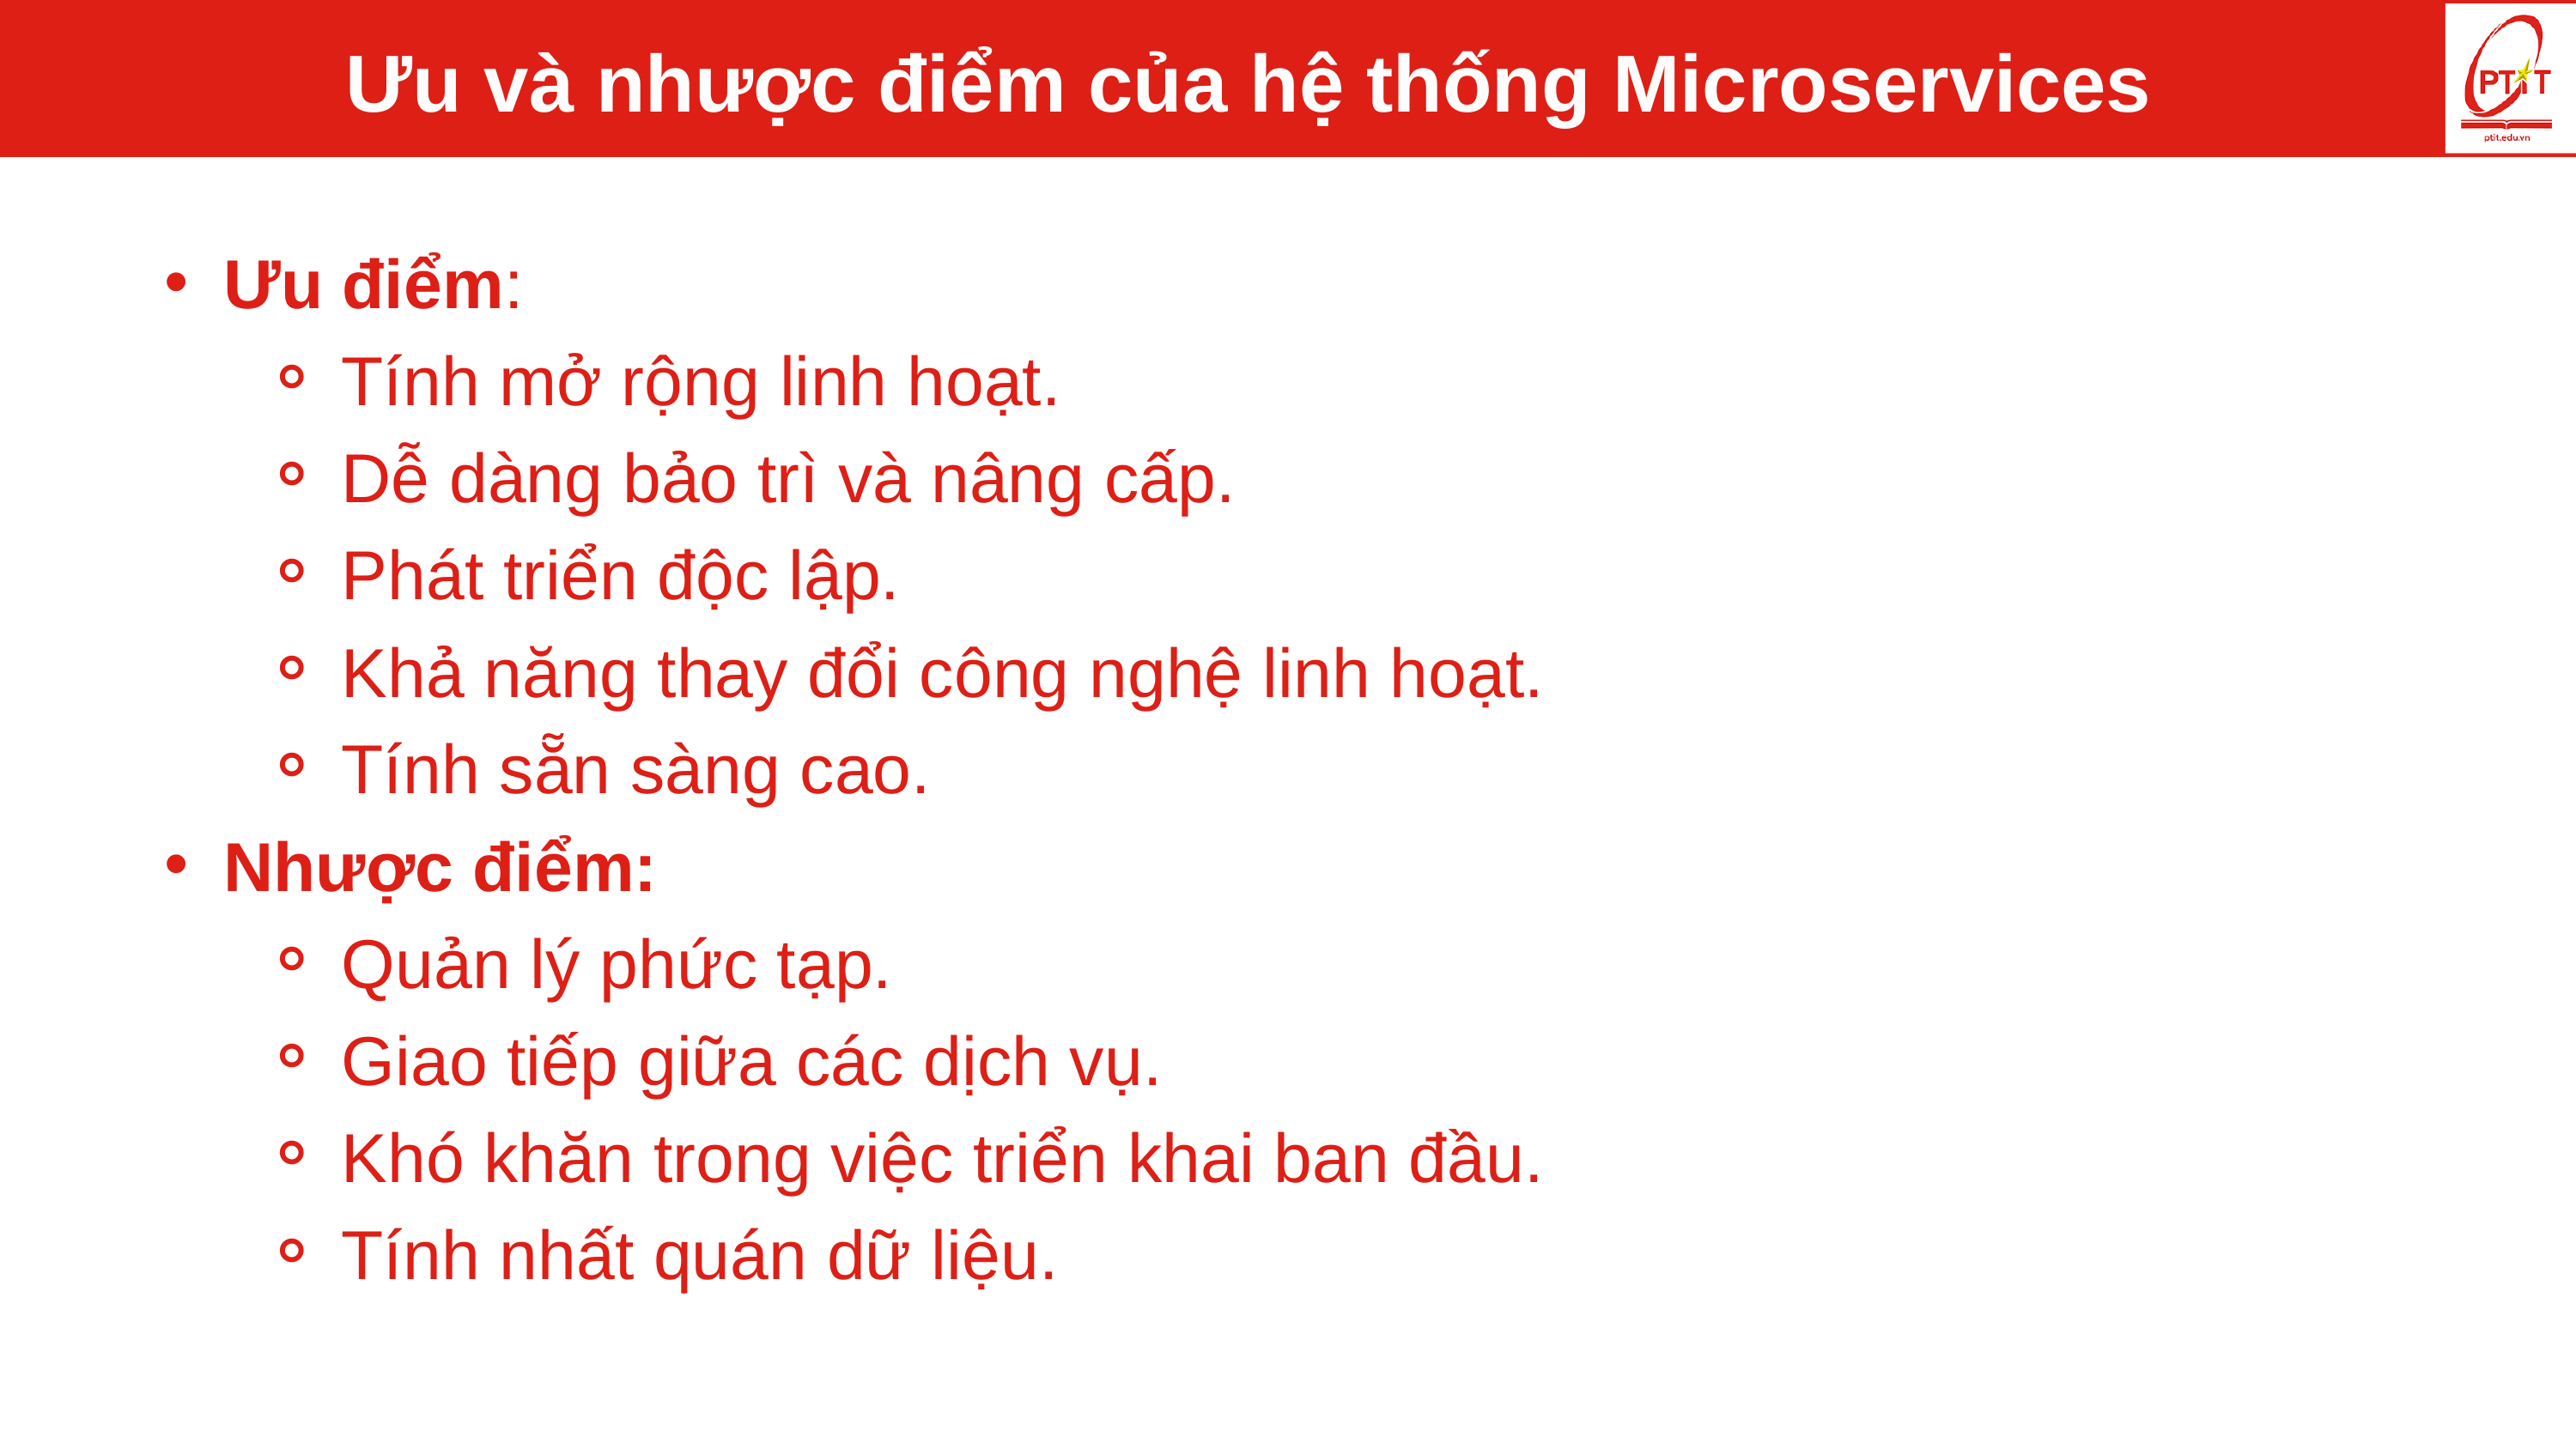

Ưu và nhược điểm của hệ thống Microservices

Ưu điểm:
Tính mở rộng linh hoạt.
Dễ dàng bảo trì và nâng cấp.
Phát triển độc lập.
Khả năng thay đổi công nghệ linh hoạt.
Tính sẵn sàng cao.
Nhược điểm:
Quản lý phức tạp.
Giao tiếp giữa các dịch vụ.
Khó khăn trong việc triển khai ban đầu.
Tính nhất quán dữ liệu.